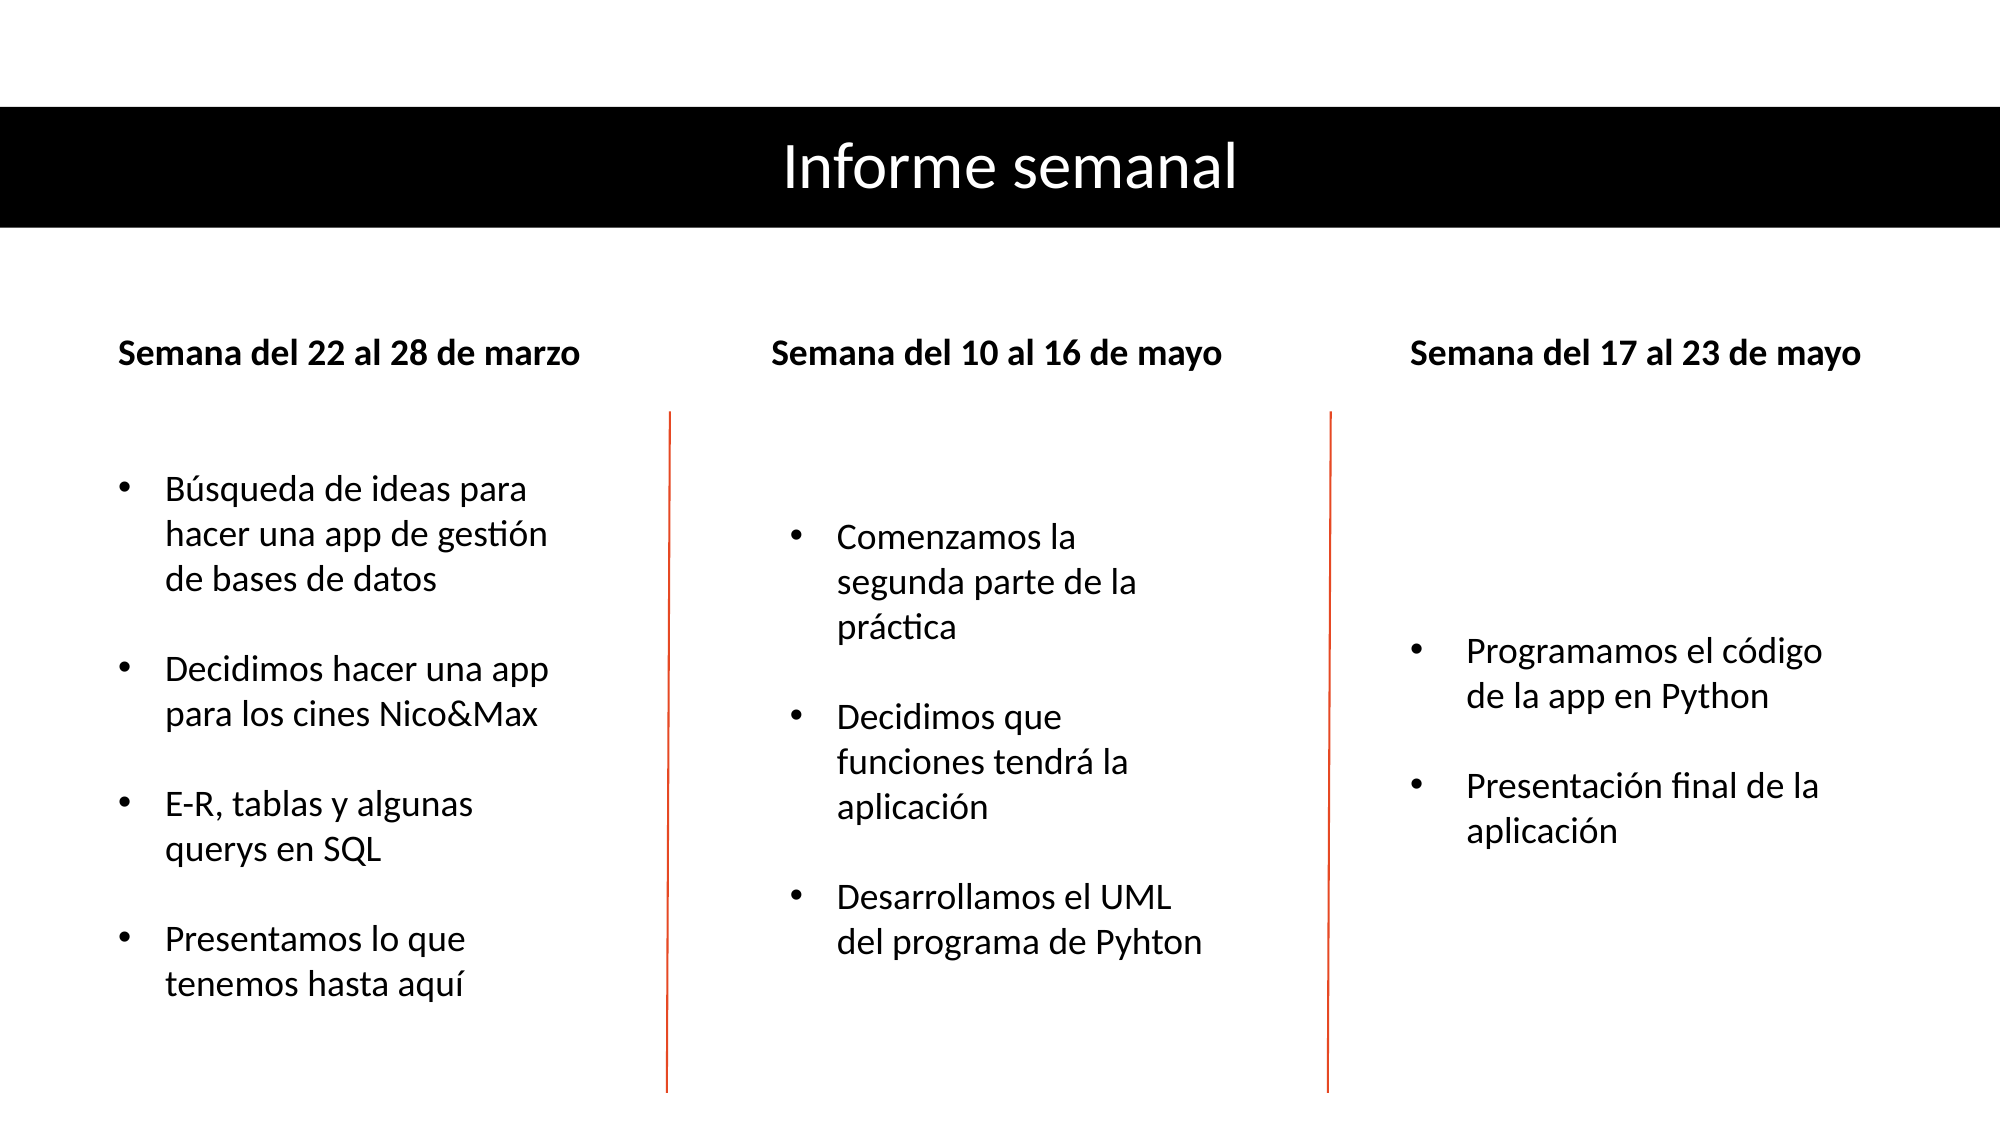

Informe semanal

Semana del 22 al 28 de marzo
Semana del 10 al 16 de mayo
Semana del 17 al 23 de mayo

Búsqueda de ideas para hacer una app de gestión de bases de datos

Decidimos hacer una app para los cines Nico&Max

E-R, tablas y algunas querys en SQL

Presentamos lo que tenemos hasta aquí
Comenzamos la segunda parte de la práctica

Decidimos que funciones tendrá la aplicación

Desarrollamos el UML del programa de Pyhton

Programamos el código de la app en Python

Presentación final de la aplicación